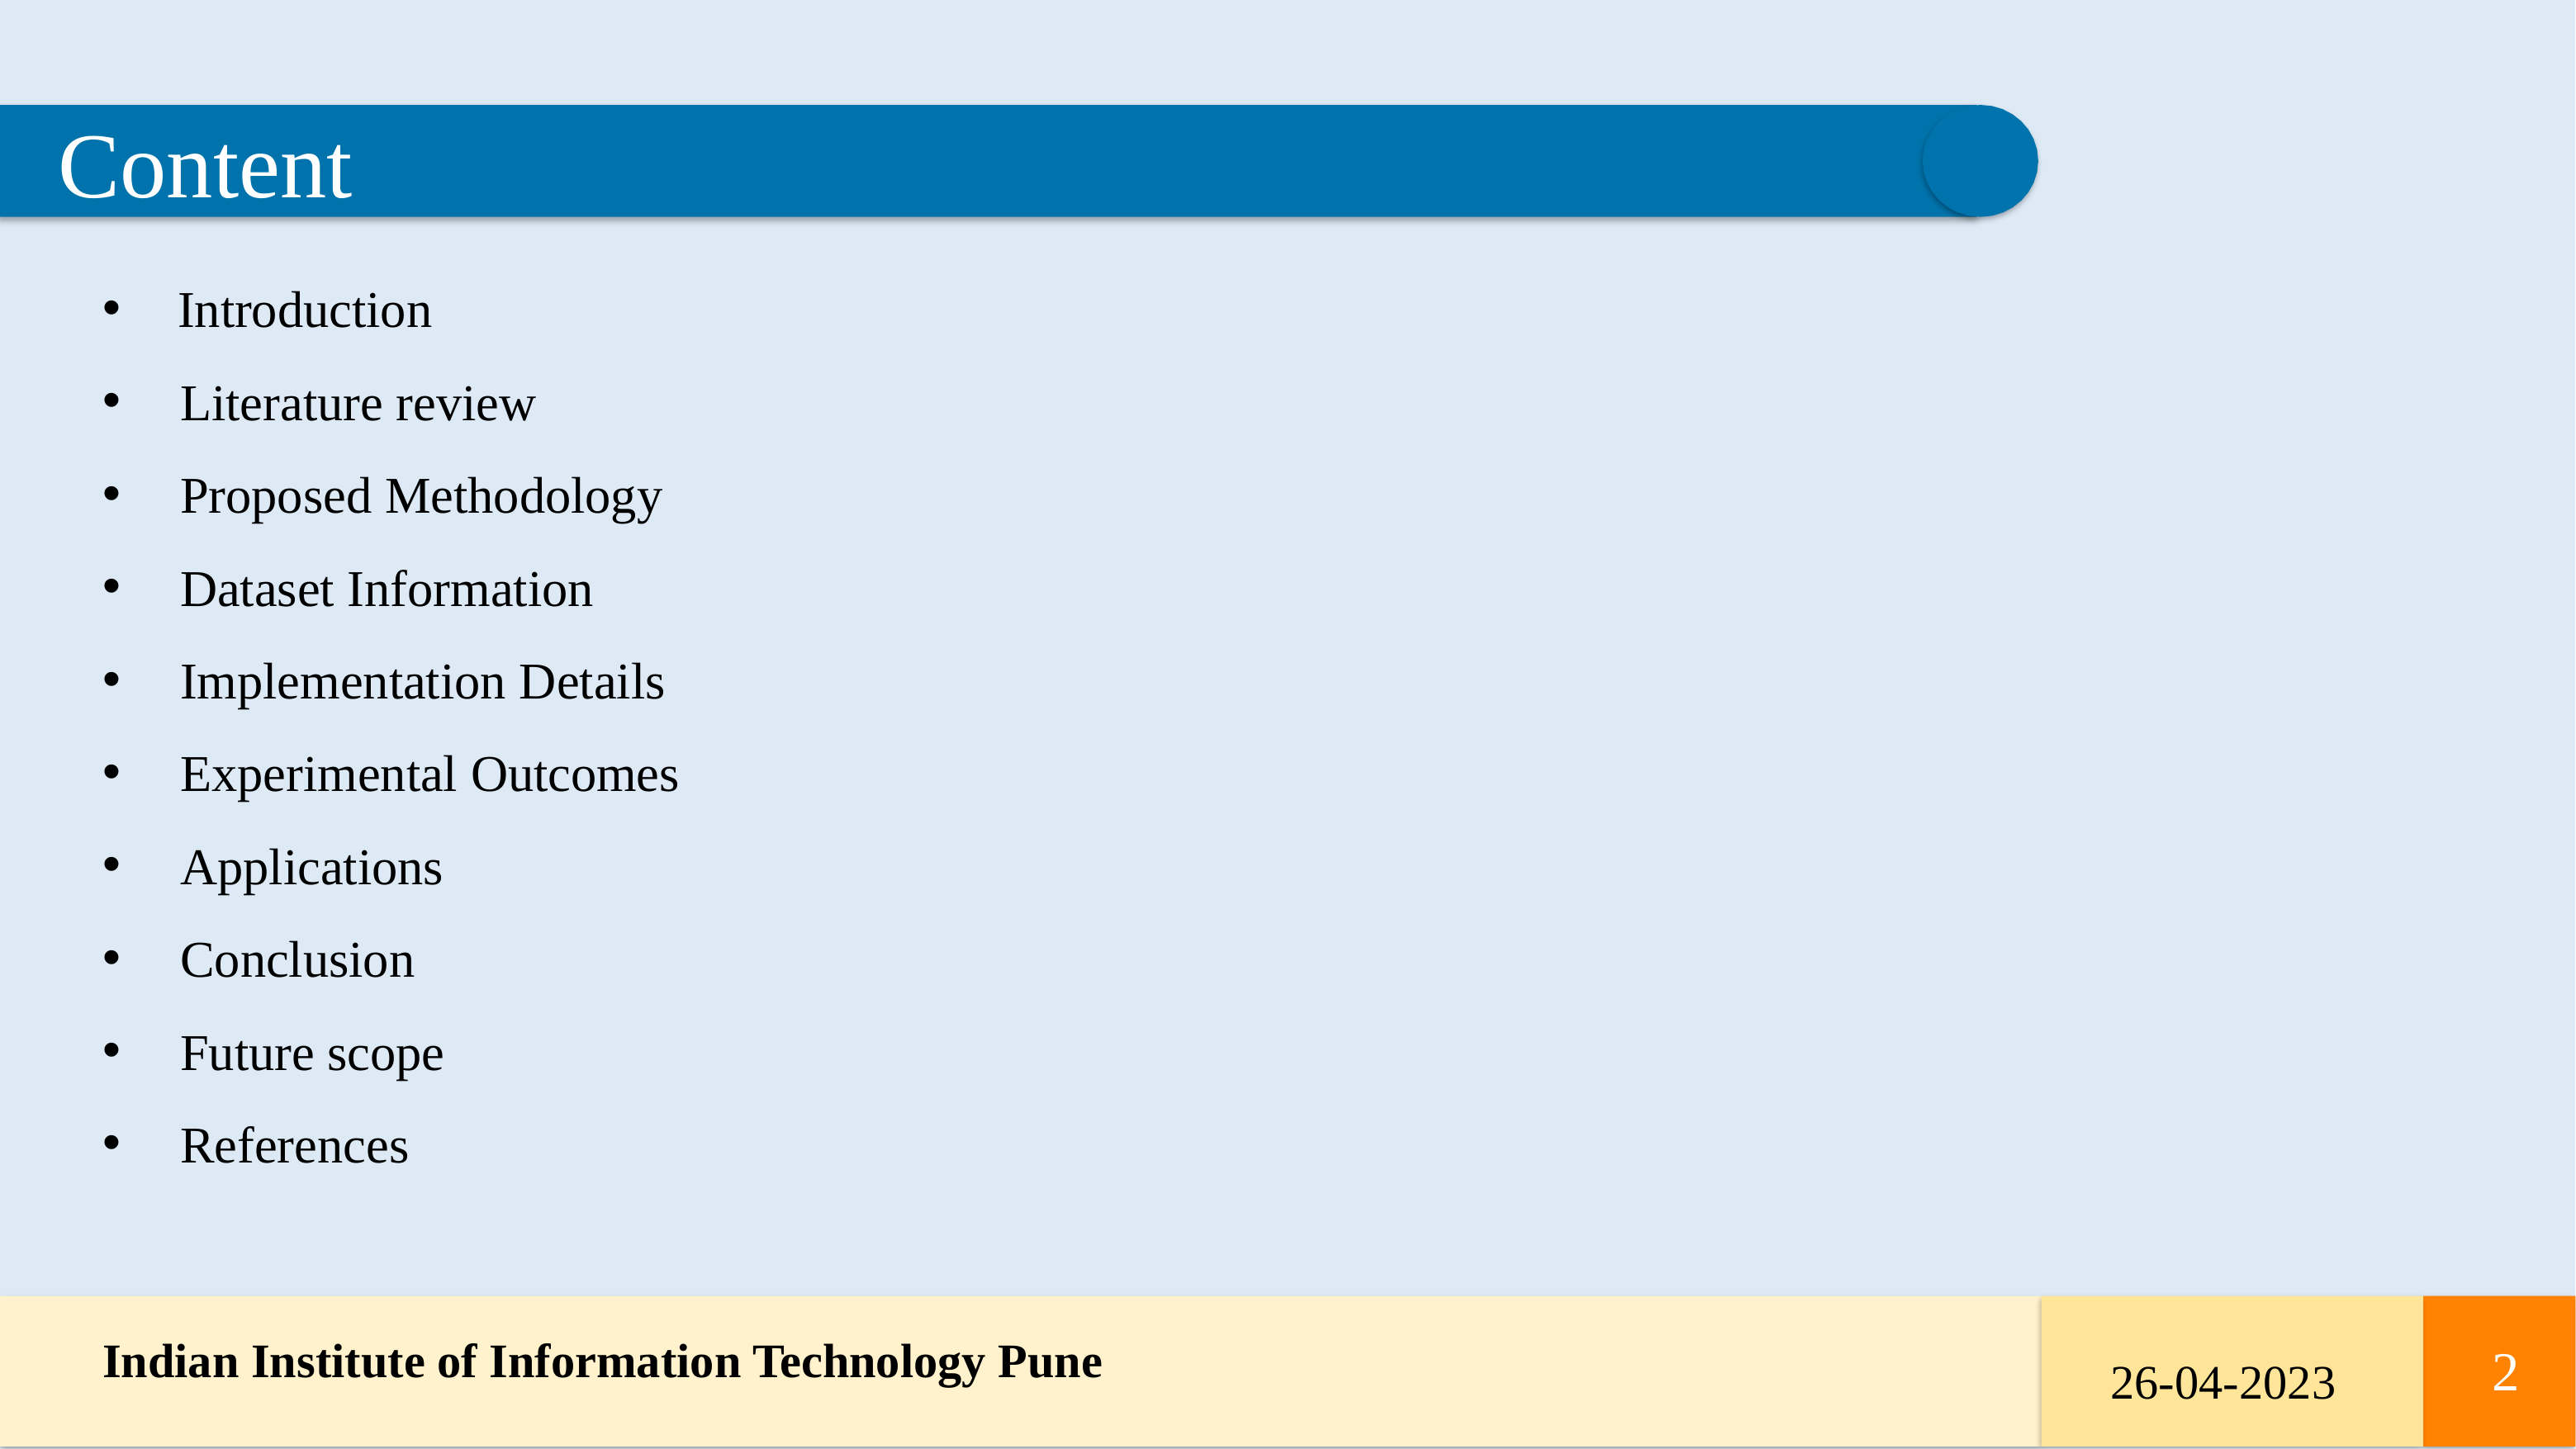

Content

 Introduction
Literature review
Proposed Methodology
Dataset Information
Implementation Details
Experimental Outcomes
Applications
Conclusion
Future scope
References

Indian Institute of Information Technology Pune

2
2
26-04-2023